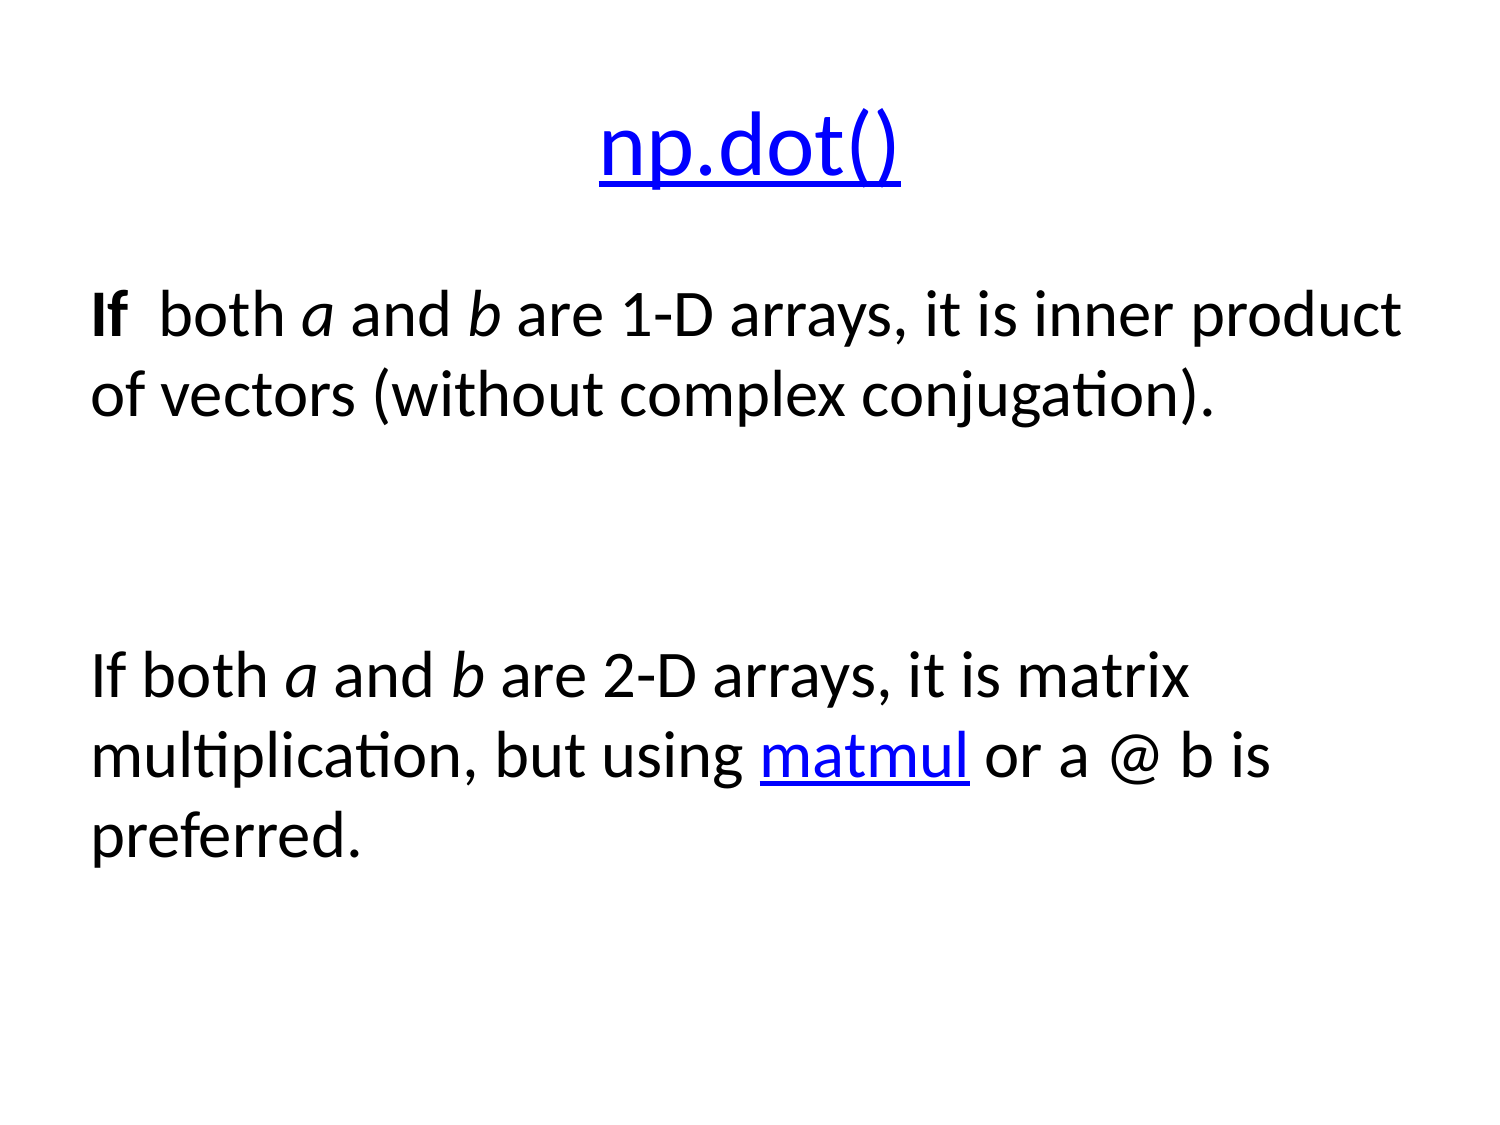

# np.dot()
If  both a and b are 1-D arrays, it is inner product of vectors (without complex conjugation).

If both a and b are 2-D arrays, it is matrix multiplication, but using matmul or a @ b is preferred.